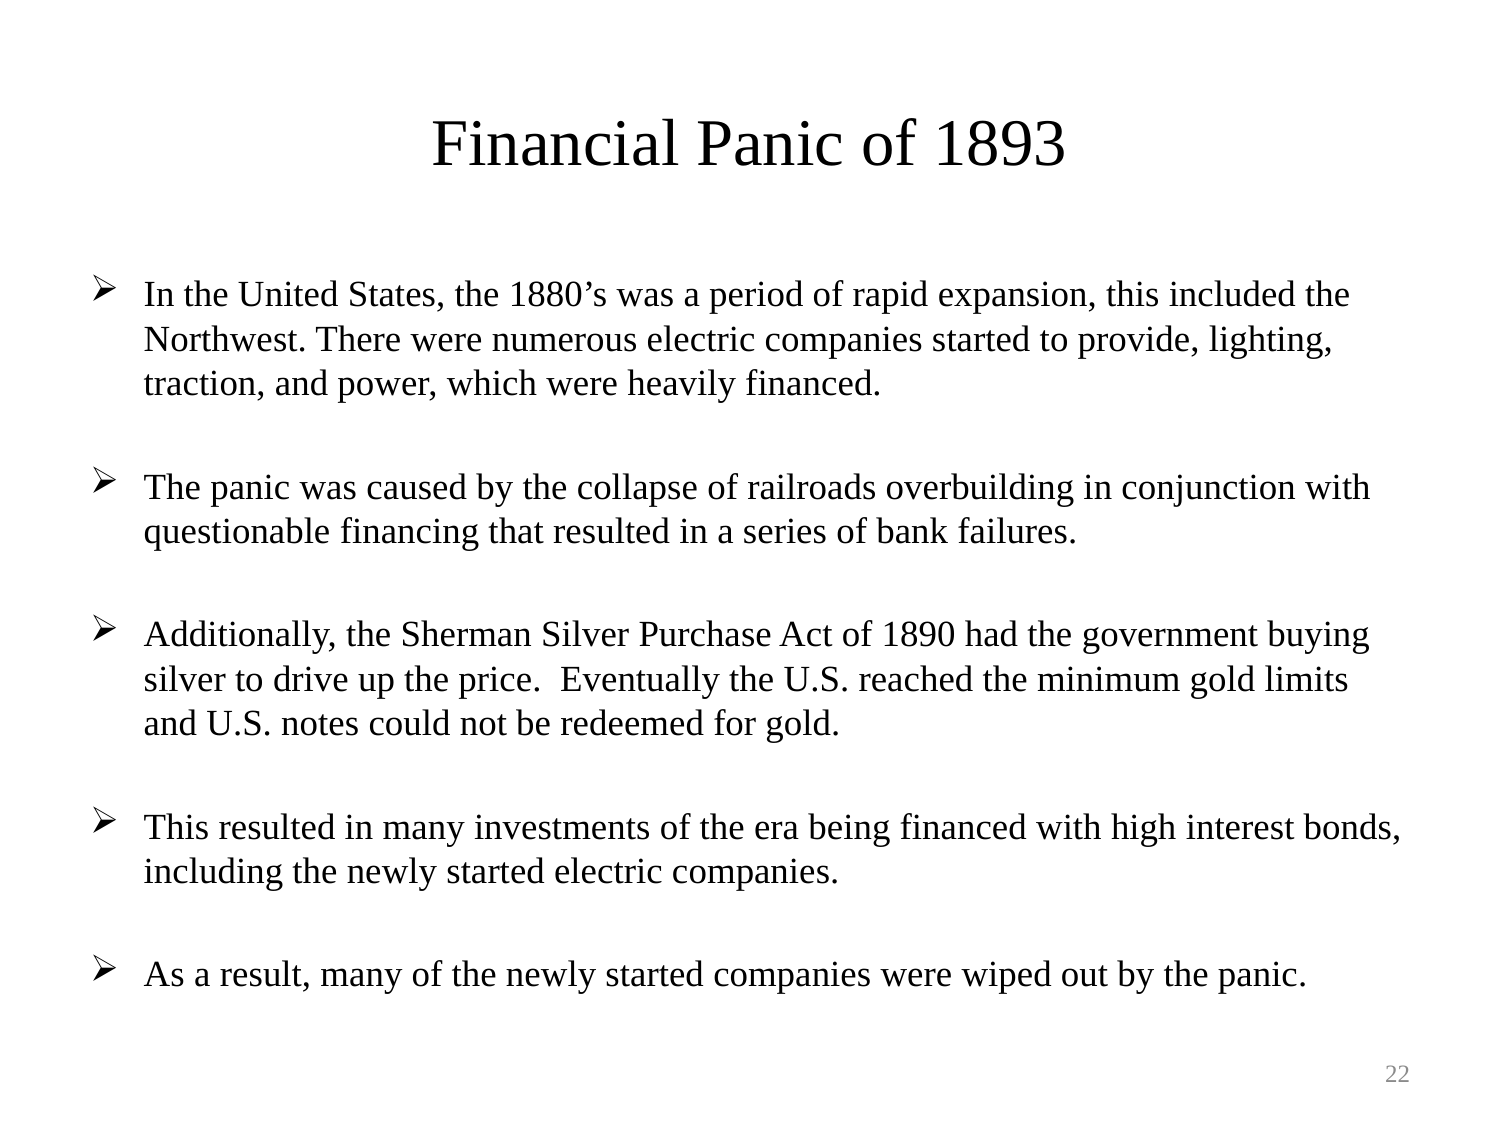

# Financial Panic of 1893
In the United States, the 1880’s was a period of rapid expansion, this included the Northwest. There were numerous electric companies started to provide, lighting, traction, and power, which were heavily financed.

The panic was caused by the collapse of railroads overbuilding in conjunction with  questionable financing that resulted in a series of bank failures.

Additionally, the Sherman Silver Purchase Act of 1890 had the government buying silver to drive up the price.  Eventually the U.S. reached the minimum gold limits and U.S. notes could not be redeemed for gold.

This resulted in many investments of the era being financed with high interest bonds, including the newly started electric companies.

As a result, many of the newly started companies were wiped out by the panic.
22